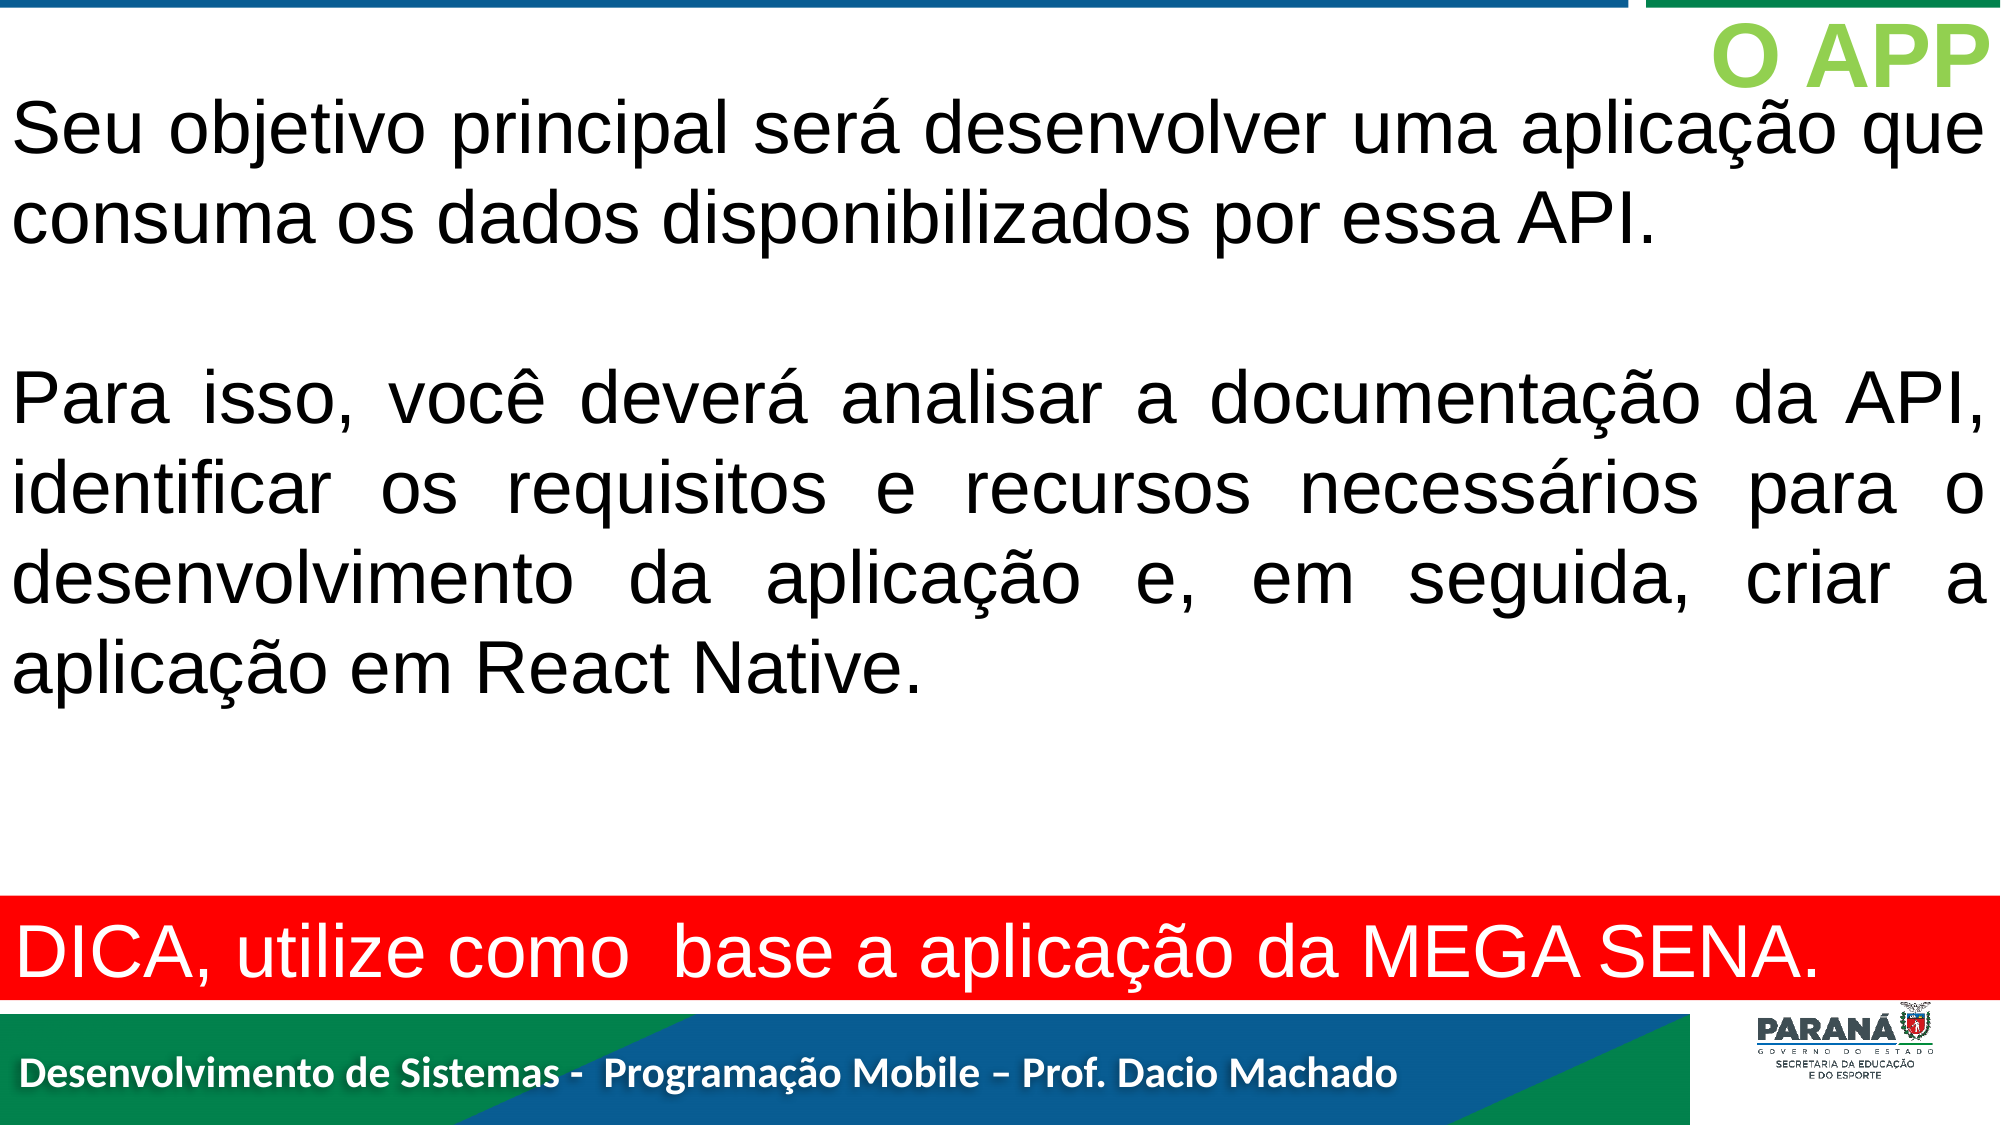

O APP
Seu objetivo principal será desenvolver uma aplicação que consuma os dados disponibilizados por essa API.

Para isso, você deverá analisar a documentação da API, identificar os requisitos e recursos necessários para o desenvolvimento da aplicação e, em seguida, criar a aplicação em React Native.
DICA, utilize como  base a aplicação da MEGA SENA.
Desenvolvimento de Sistemas -  Programação Mobile – Prof. Dacio Machado